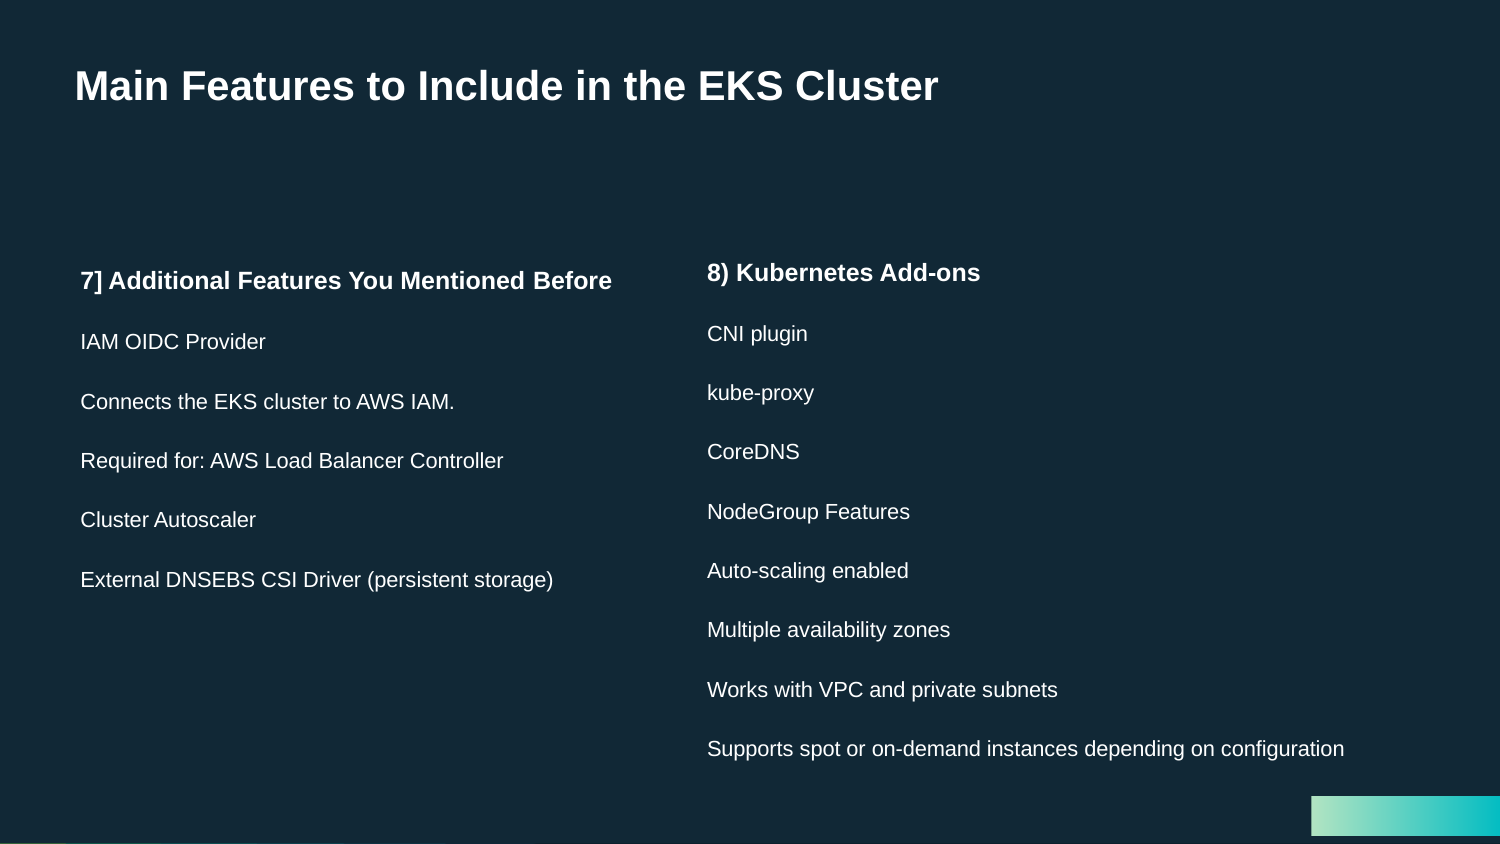

Main Features to Include in the EKS Cluster
8) Kubernetes Add-ons
CNI plugin
kube-proxy
CoreDNS
NodeGroup Features
Auto-scaling enabled
Multiple availability zones
Works with VPC and private subnets
Supports spot or on-demand instances depending on configuration
7] Additional Features You Mentioned Before
IAM OIDC Provider
Connects the EKS cluster to AWS IAM.
Required for: AWS Load Balancer Controller
Cluster Autoscaler
External DNSEBS CSI Driver (persistent storage)